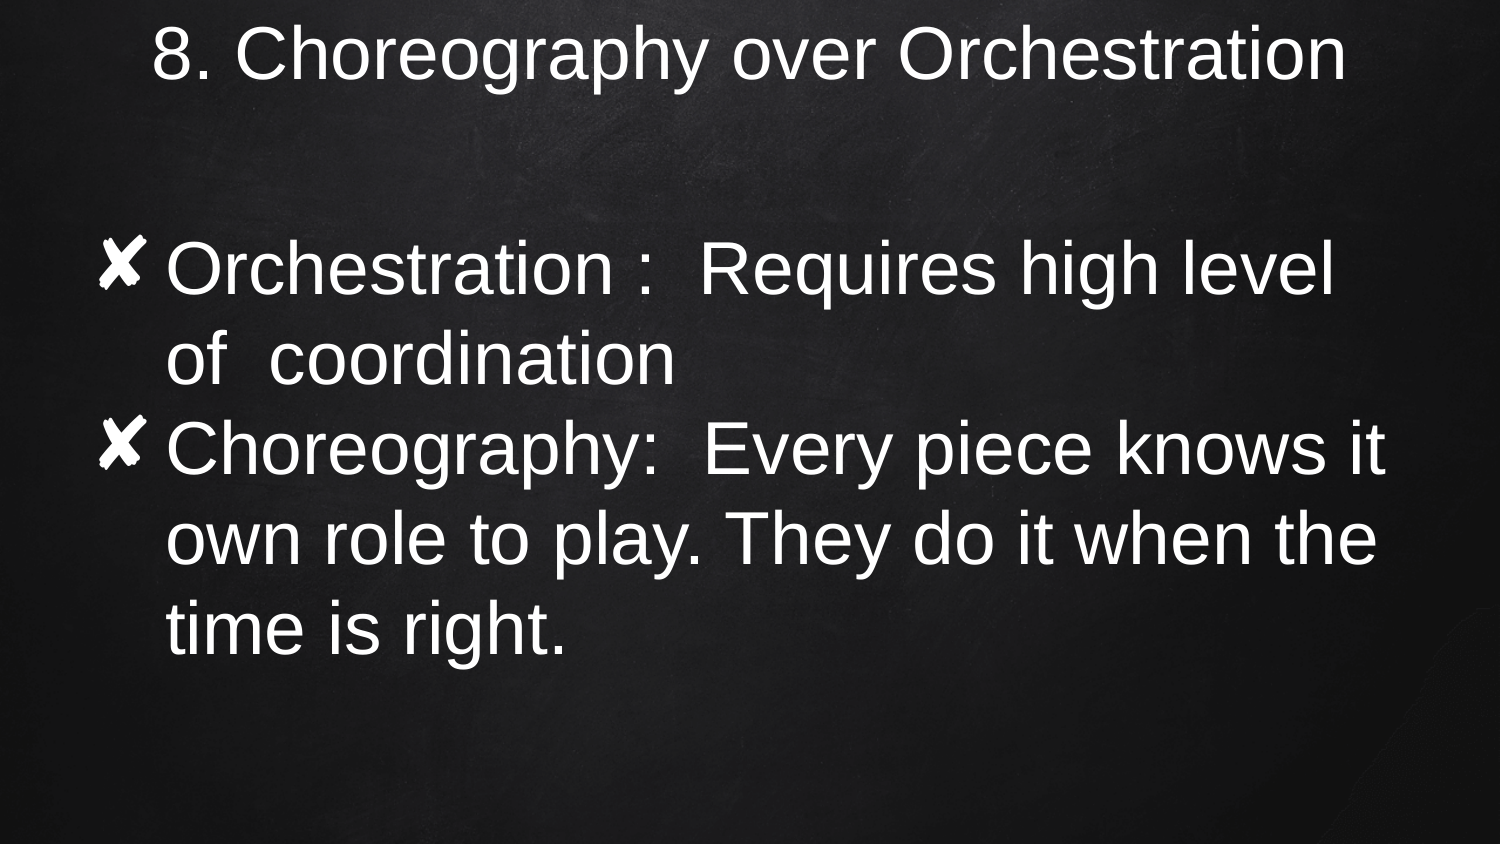

# 8. Choreography over Orchestration
Orchestration :  Requires high level of  coordination
Choreography:  Every piece knows it own role to play. They do it when the time is right.